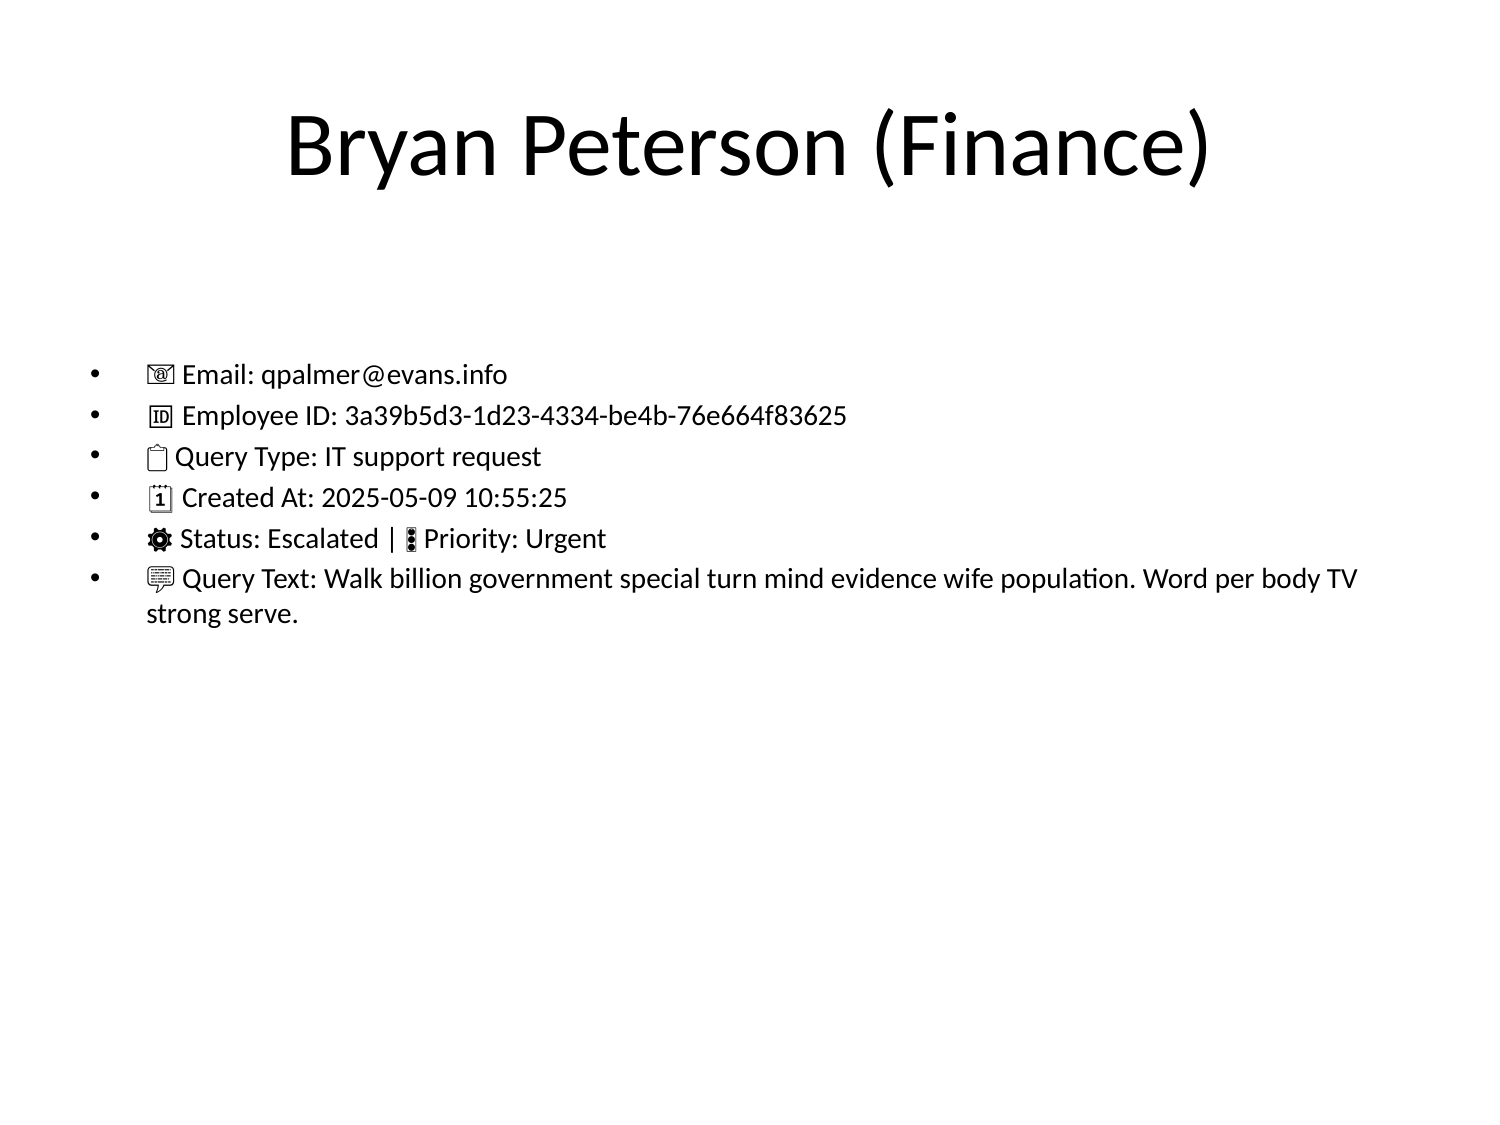

# Bryan Peterson (Finance)

📧 Email: qpalmer@evans.info
🆔 Employee ID: 3a39b5d3-1d23-4334-be4b-76e664f83625
📋 Query Type: IT support request
🗓 Created At: 2025-05-09 10:55:25
⚙ Status: Escalated | 🚦 Priority: Urgent
💬 Query Text: Walk billion government special turn mind evidence wife population. Word per body TV strong serve.